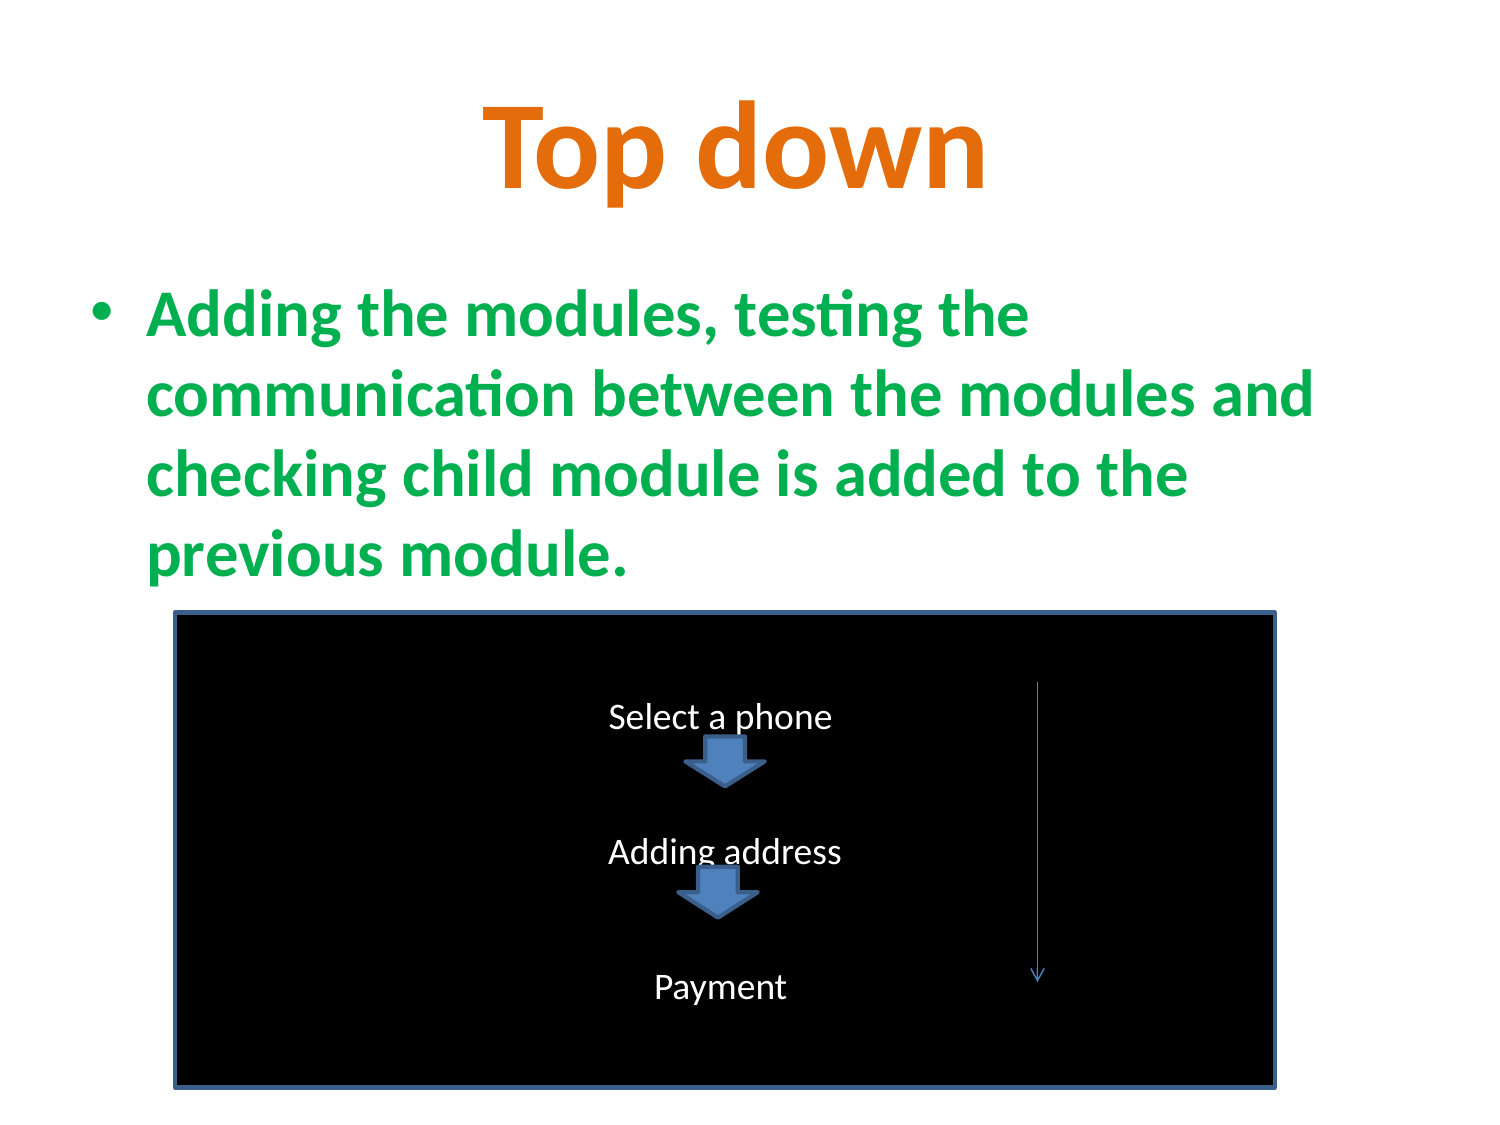

# Top down
Adding the modules, testing the communication between the modules and checking child module is added to the previous module.
Select a phone

Adding address

Payment